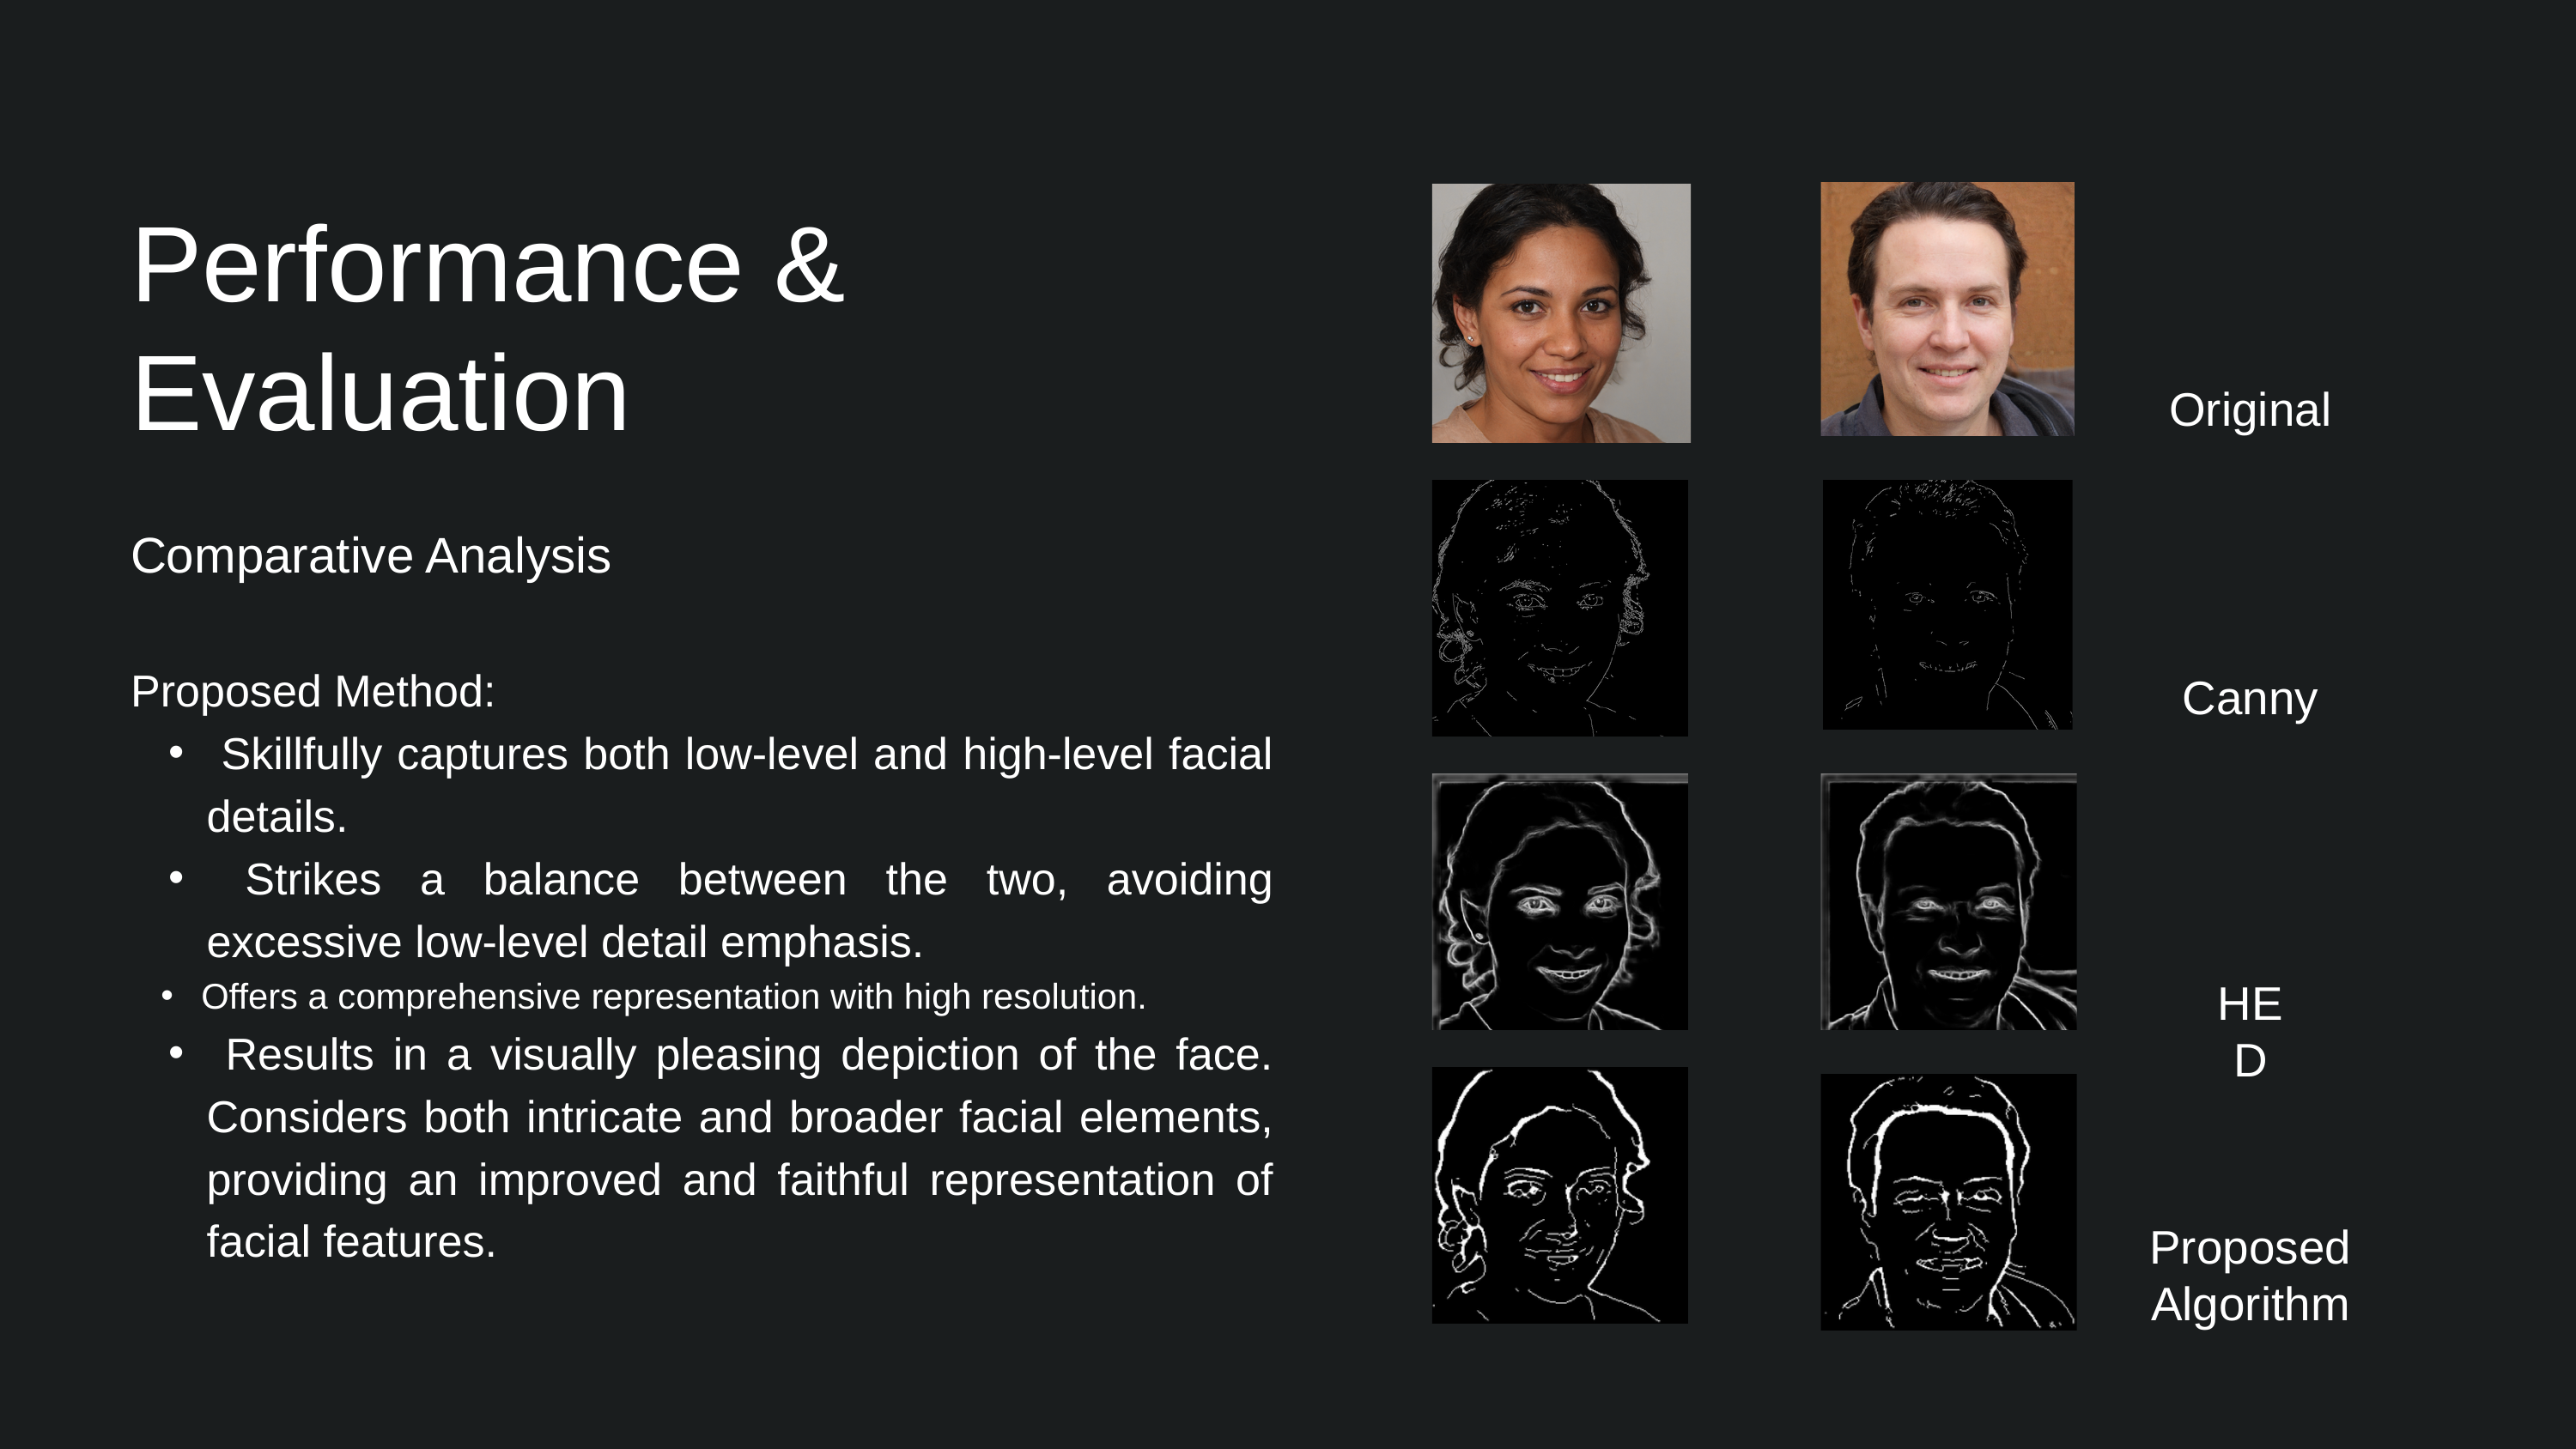

Performance & Evaluation
Comparative Analysis

Proposed Method:
 Skillfully captures both low-level and high-level facial details.
 Strikes a balance between the two, avoiding excessive low-level detail emphasis.
 Offers a comprehensive representation with high resolution.
 Results in a visually pleasing depiction of the face. Considers both intricate and broader facial elements, providing an improved and faithful representation of facial features.
Original

Canny

HED

Proposed
Algorithm